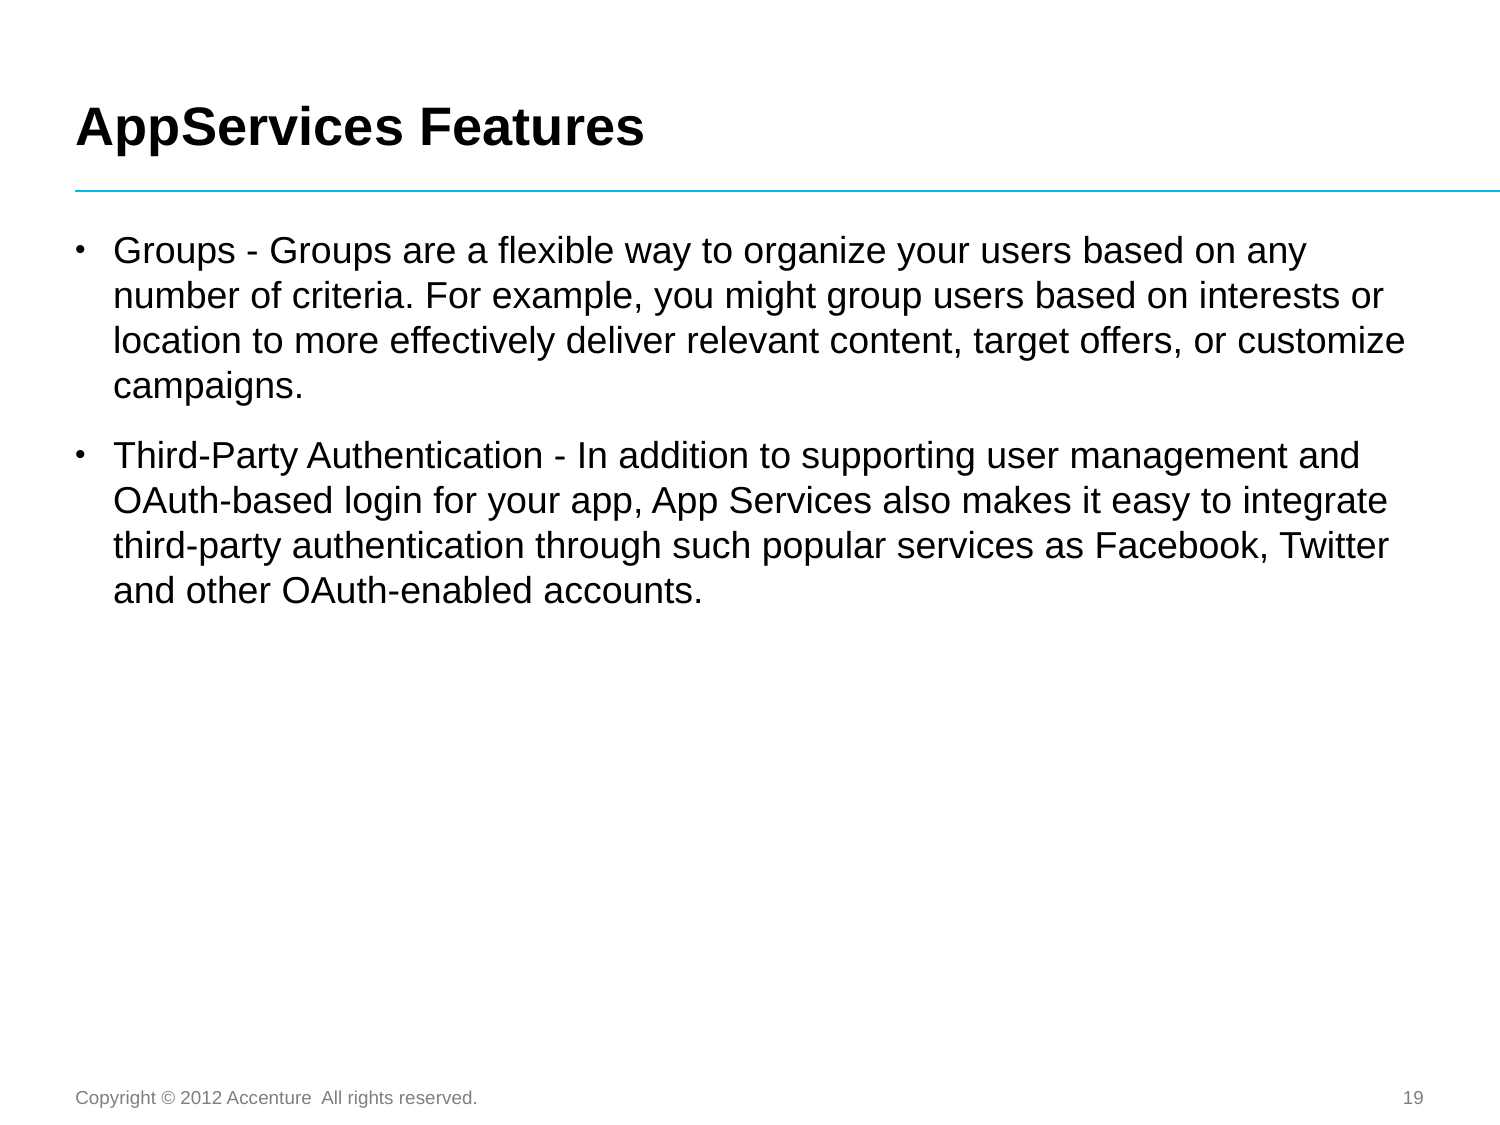

# AppServices Features
Groups - Groups are a flexible way to organize your users based on any number of criteria. For example, you might group users based on interests or location to more effectively deliver relevant content, target offers, or customize campaigns.
Third-Party Authentication - In addition to supporting user management and OAuth-based login for your app, App Services also makes it easy to integrate third-party authentication through such popular services as Facebook, Twitter and other OAuth-enabled accounts.